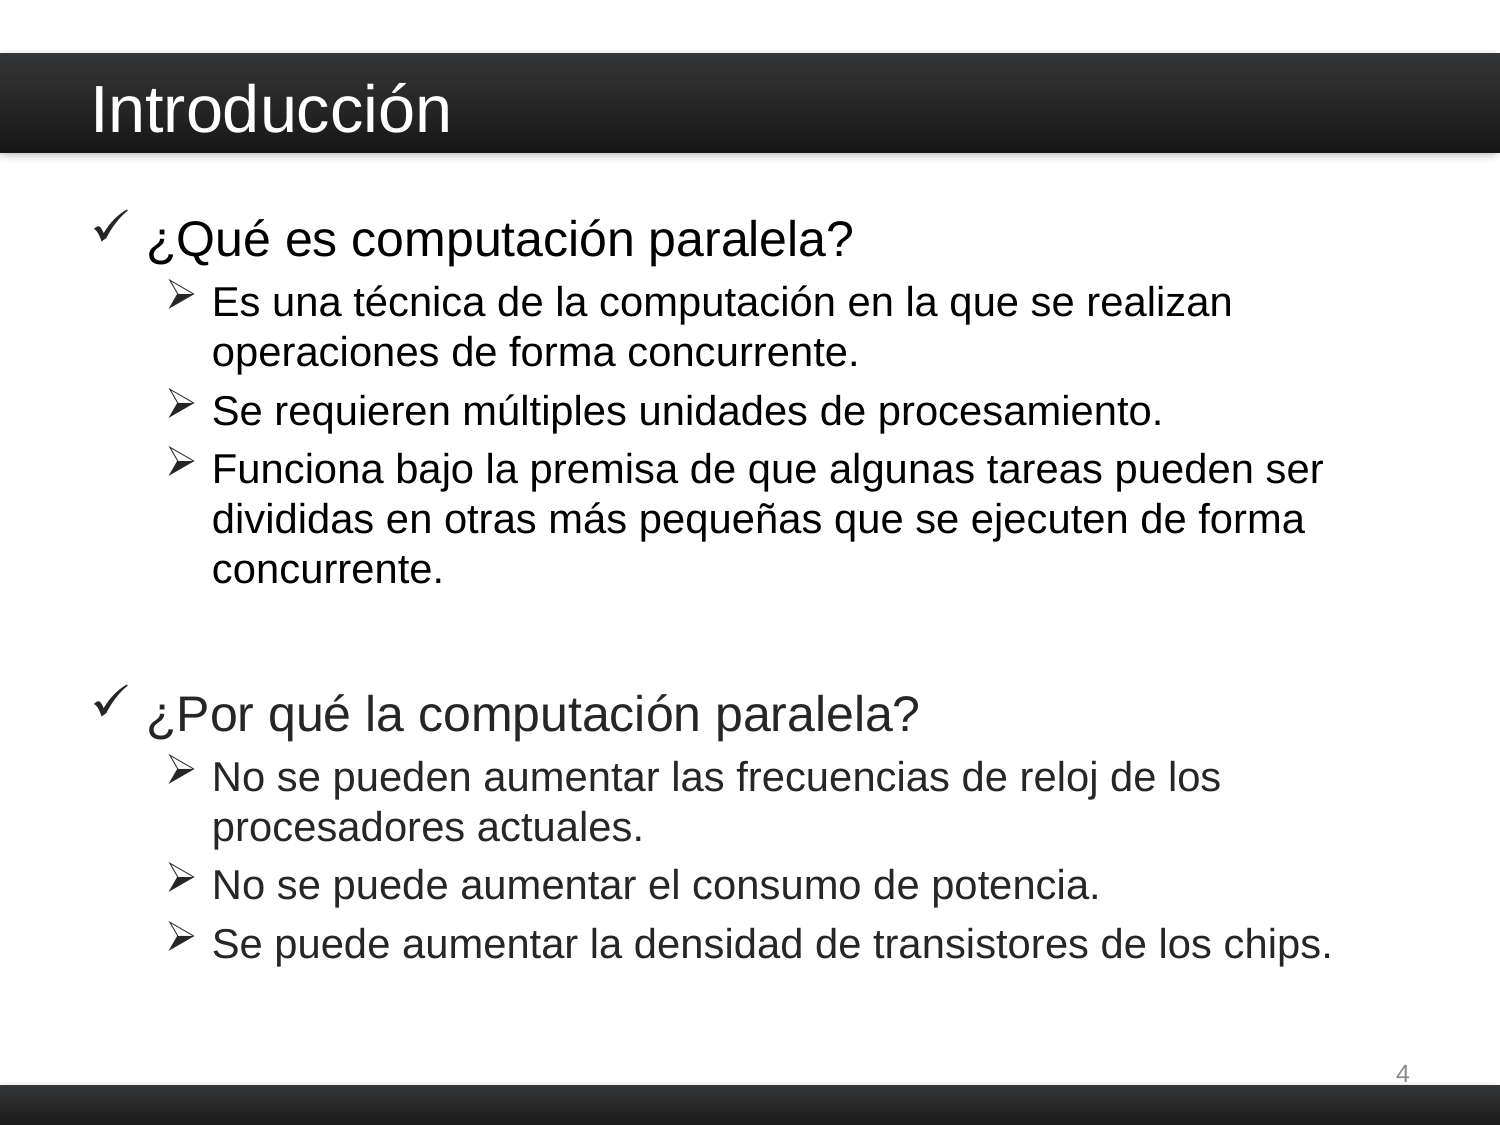

# Introducción
¿Qué es computación paralela?
Es una técnica de la computación en la que se realizan operaciones de forma concurrente.
Se requieren múltiples unidades de procesamiento.
Funciona bajo la premisa de que algunas tareas pueden ser divididas en otras más pequeñas que se ejecuten de forma concurrente.

¿Por qué la computación paralela?
No se pueden aumentar las frecuencias de reloj de los procesadores actuales.
No se puede aumentar el consumo de potencia.
Se puede aumentar la densidad de transistores de los chips.

4